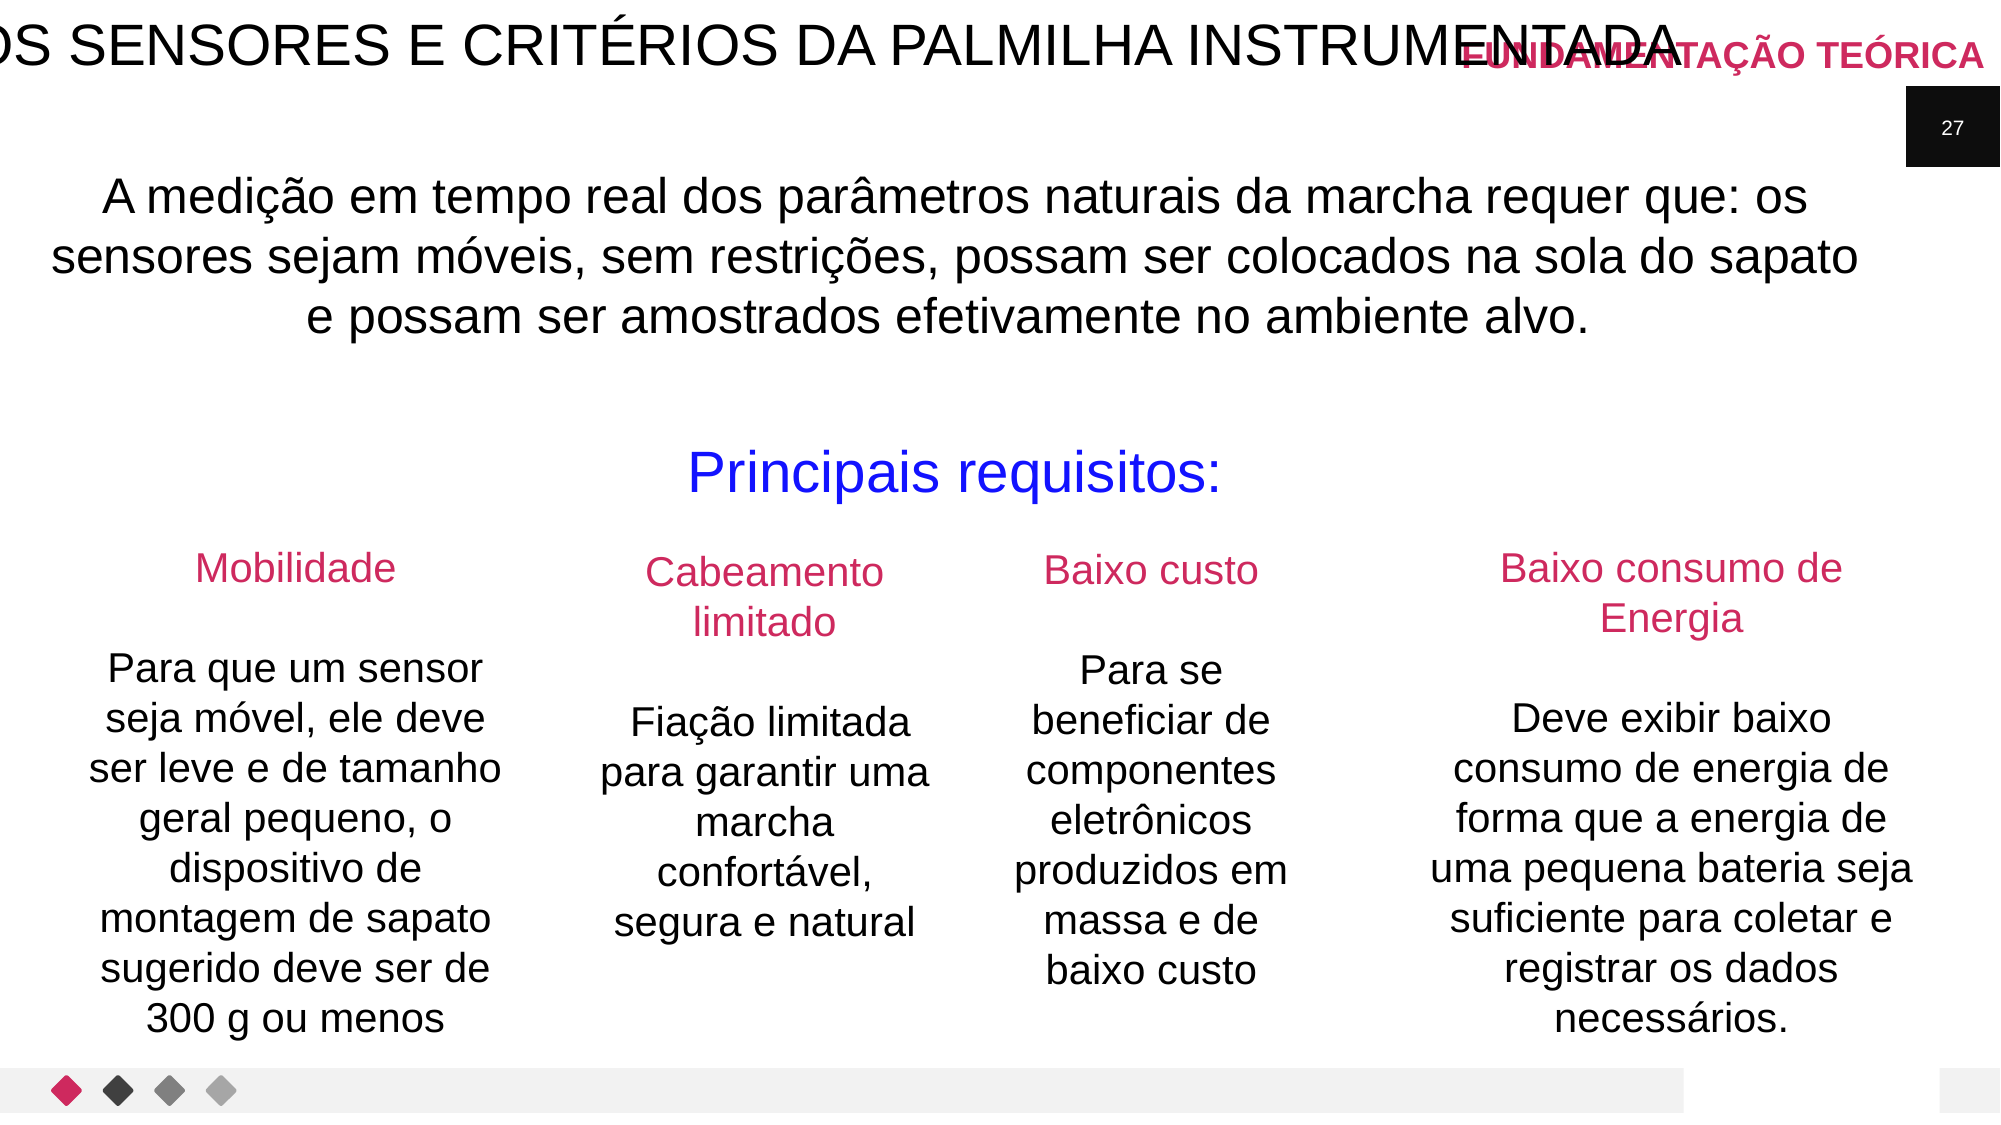

POSIÇÃO DOS SENSORES E CRITÉRIOS DA PALMILHA INSTRUMENTADA
FUNDAMENTAÇÃO TEÓRICA
27
A medição em tempo real dos parâmetros naturais da marcha requer que: os sensores sejam móveis, sem restrições, possam ser colocados na sola do sapato e possam ser amostrados efetivamente no ambiente alvo.

Principais requisitos:

Baixo custo

Para se beneficiar de componentes eletrônicos produzidos em massa e de baixo custo

Mobilidade

Para que um sensor seja móvel, ele deve ser leve e de tamanho geral pequeno, o dispositivo de montagem de sapato sugerido deve ser de 300 g ou menos

Baixo consumo de Energia

Deve exibir baixo consumo de energia de forma que a energia de uma pequena bateria seja suficiente para coletar e registrar os dados necessários.
Cabeamento limitado

 Fiação limitada para garantir uma marcha confortável, segura e natural